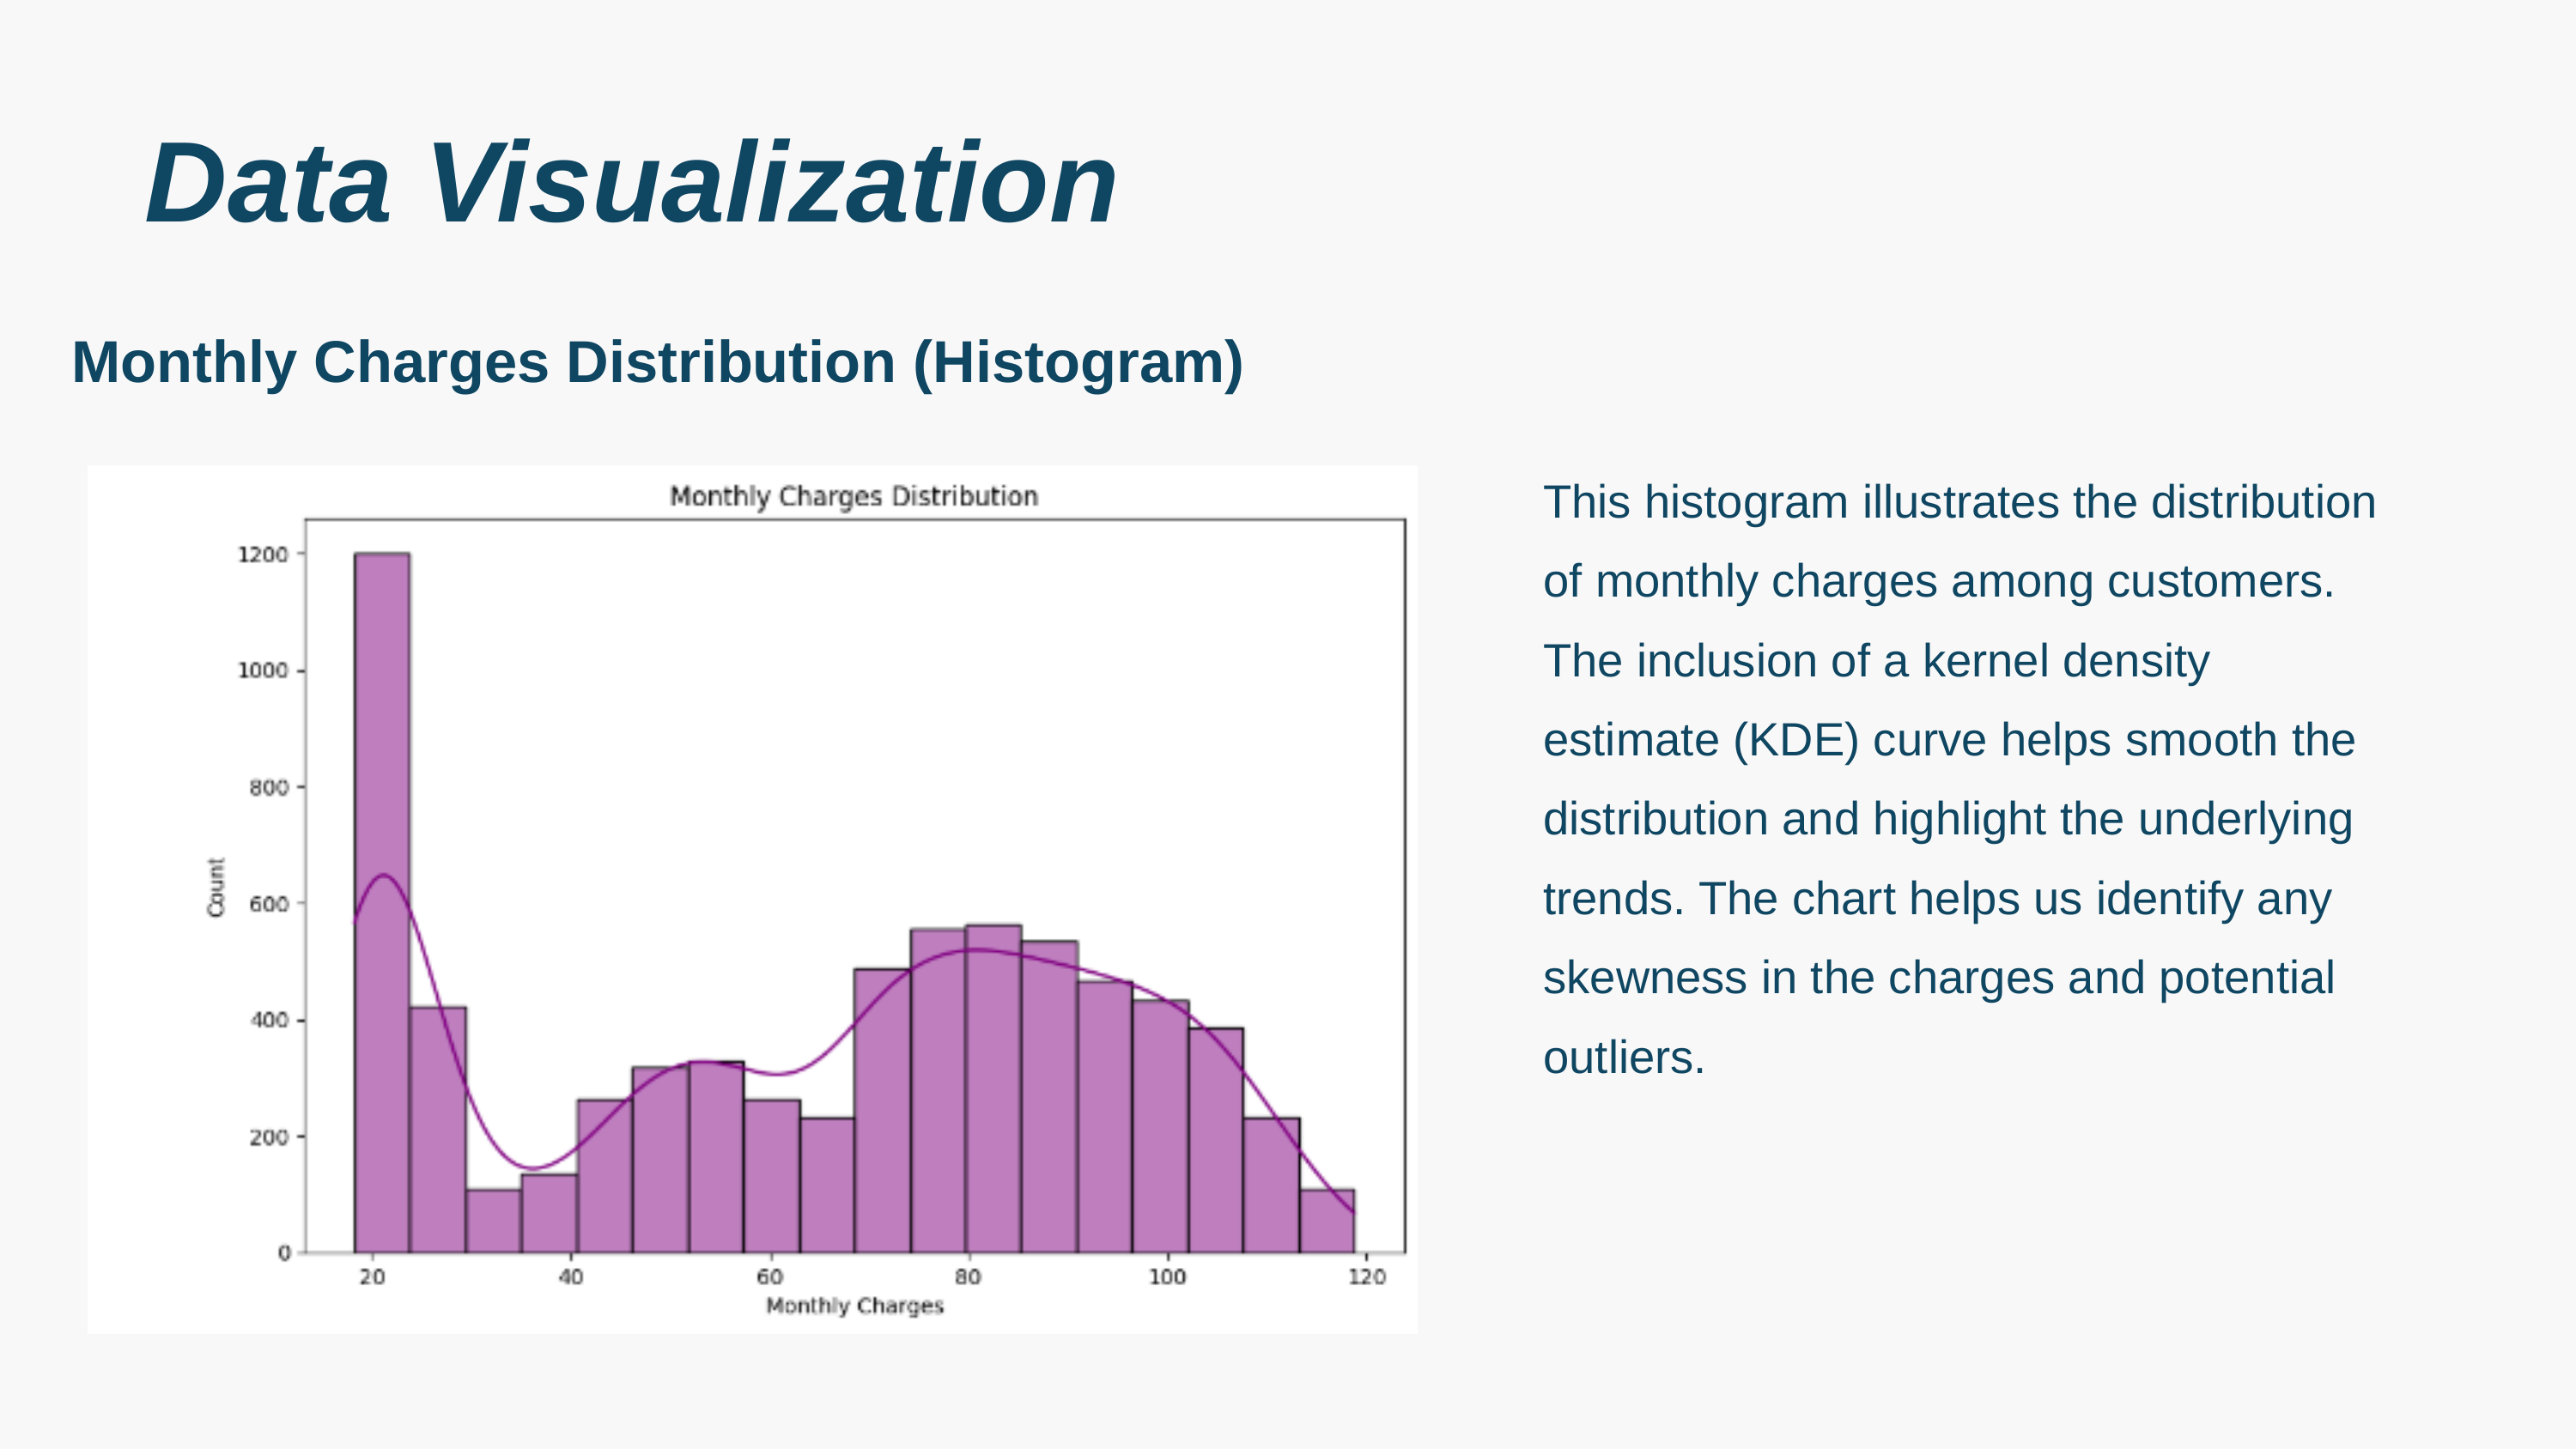

Data Visualization
Monthly Charges Distribution (Histogram)
This histogram illustrates the distribution of monthly charges among customers. The inclusion of a kernel density estimate (KDE) curve helps smooth the distribution and highlight the underlying trends. The chart helps us identify any skewness in the charges and potential outliers.